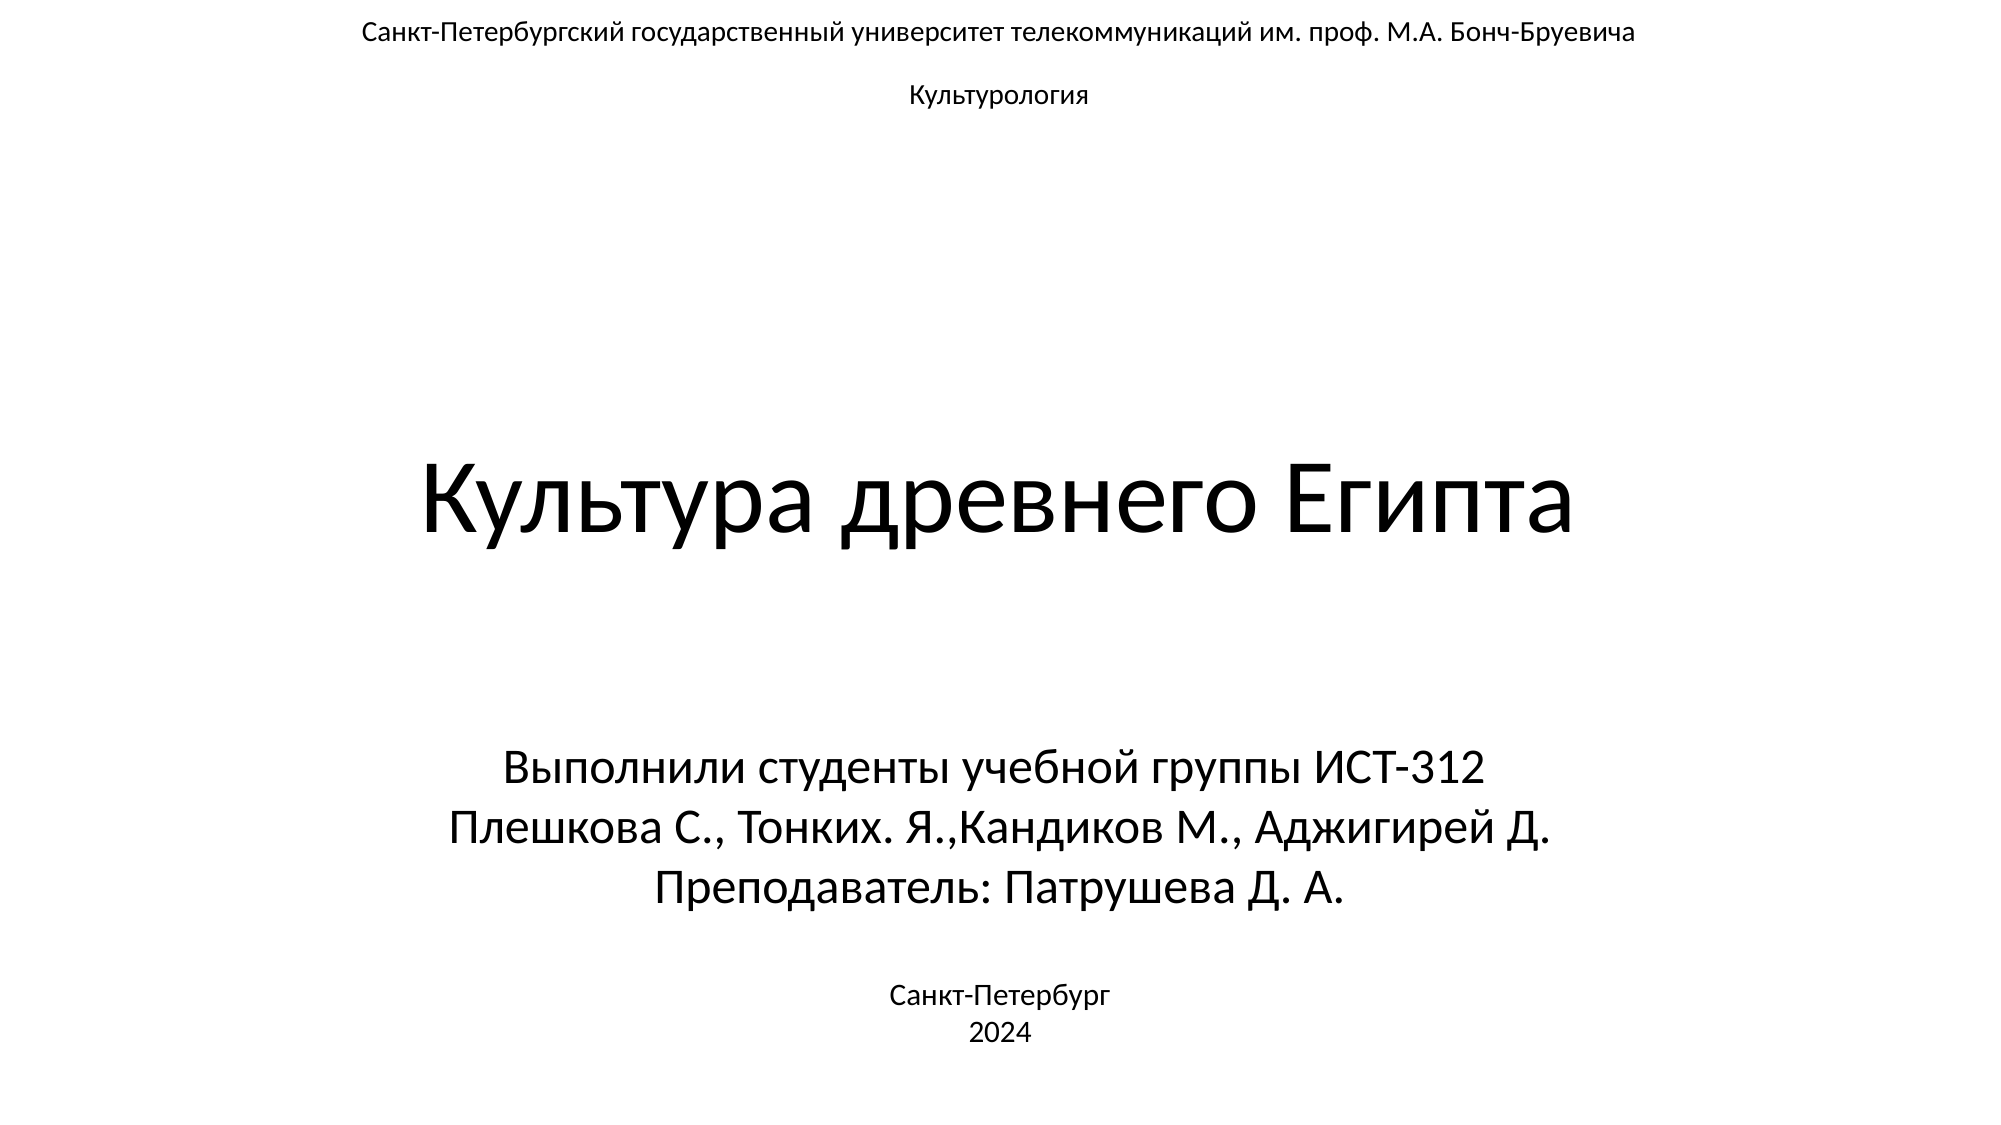

Санкт-Петербургский государственный университет телекоммуникаций им. проф. М.А. Бонч-Бруевича
Культурология
# Культура древнего Египта
Выполнили студенты учебной группы ИСТ-312
Плешкова С., Тонких. Я.,Кандиков М., Аджигирей Д.
Преподаватель: Патрушева Д. А.

Санкт-Петербург
2024